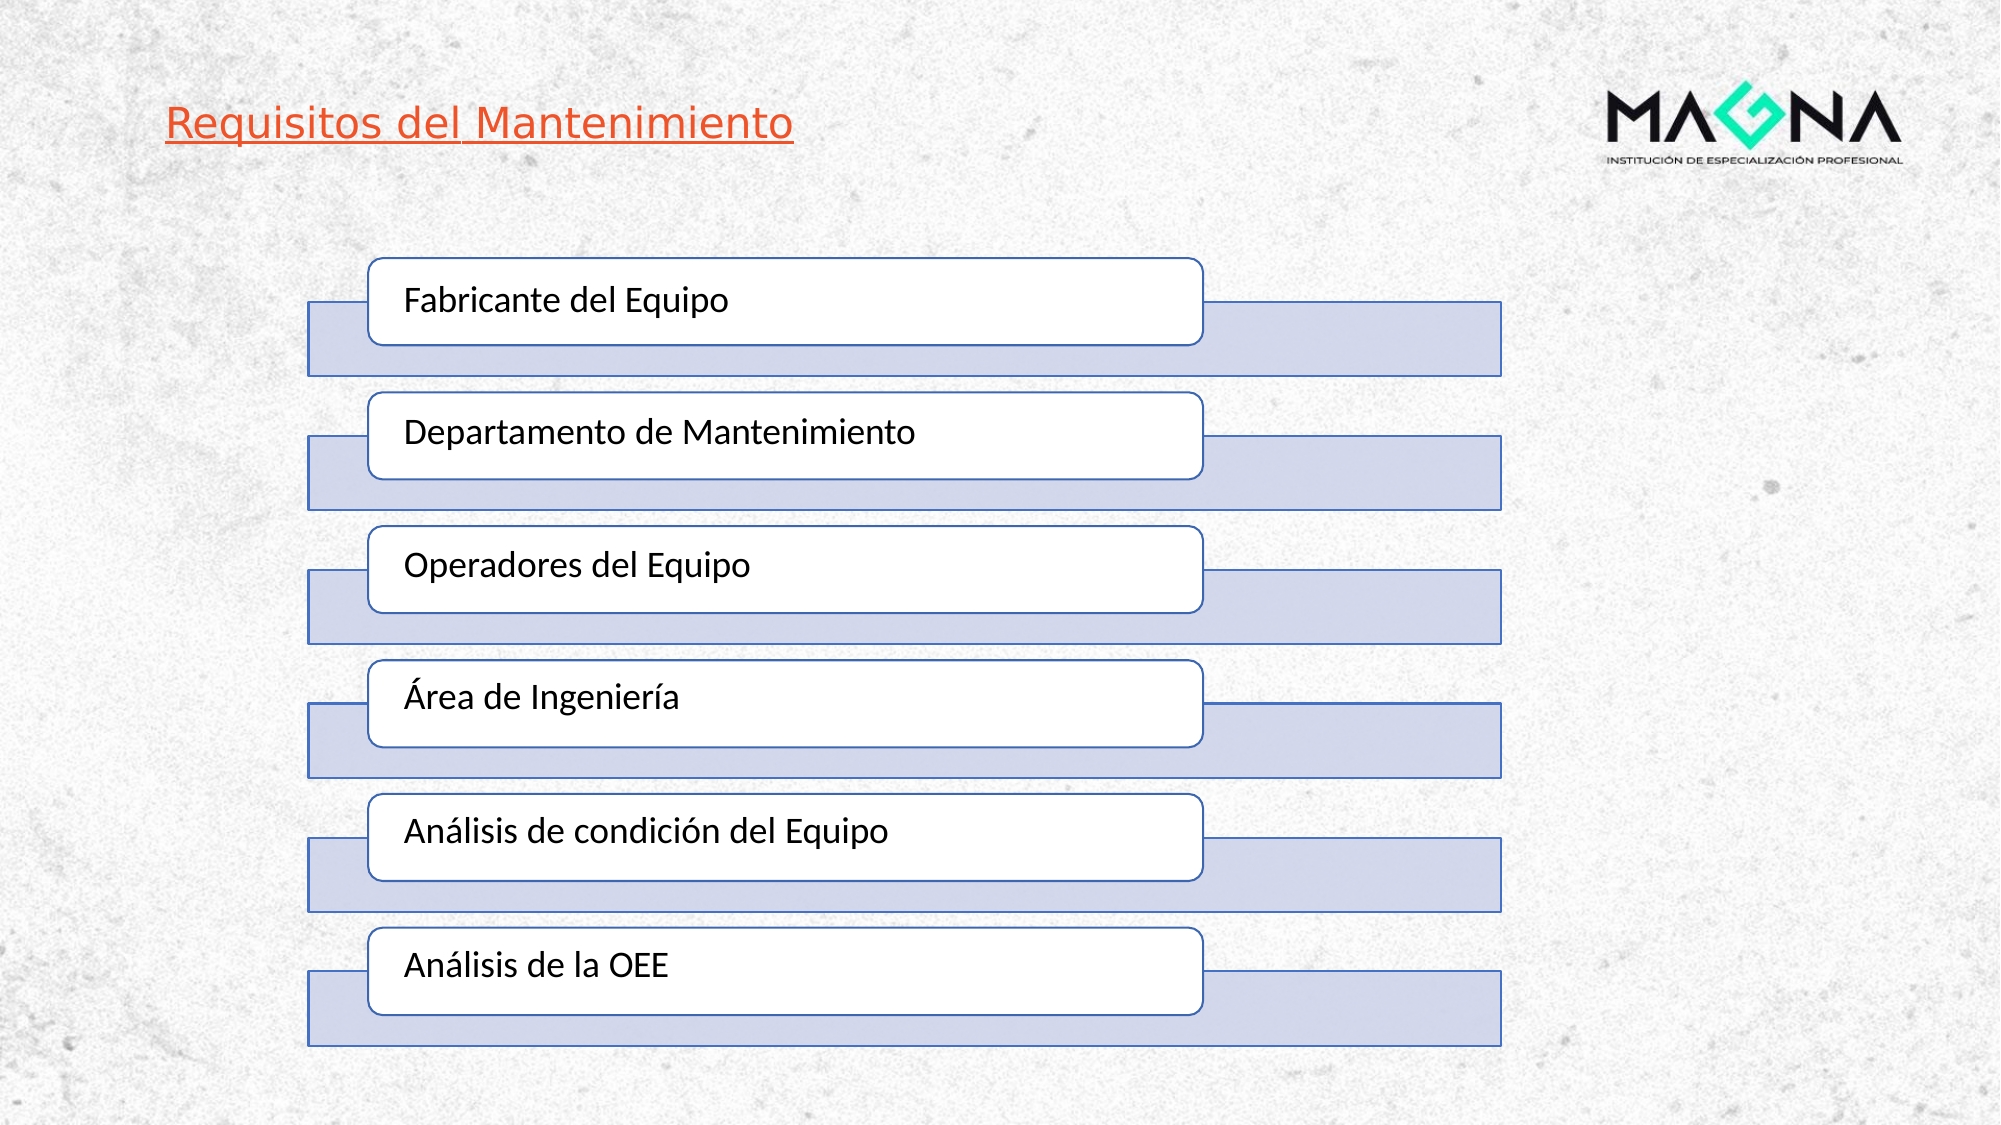

# Requisitos del Mantenimiento

Fabricante del Equipo

Departamento de Mantenimiento

Operadores del Equipo

Área de Ingeniería
Análisis de condición del Equipo Análisis de la OEE